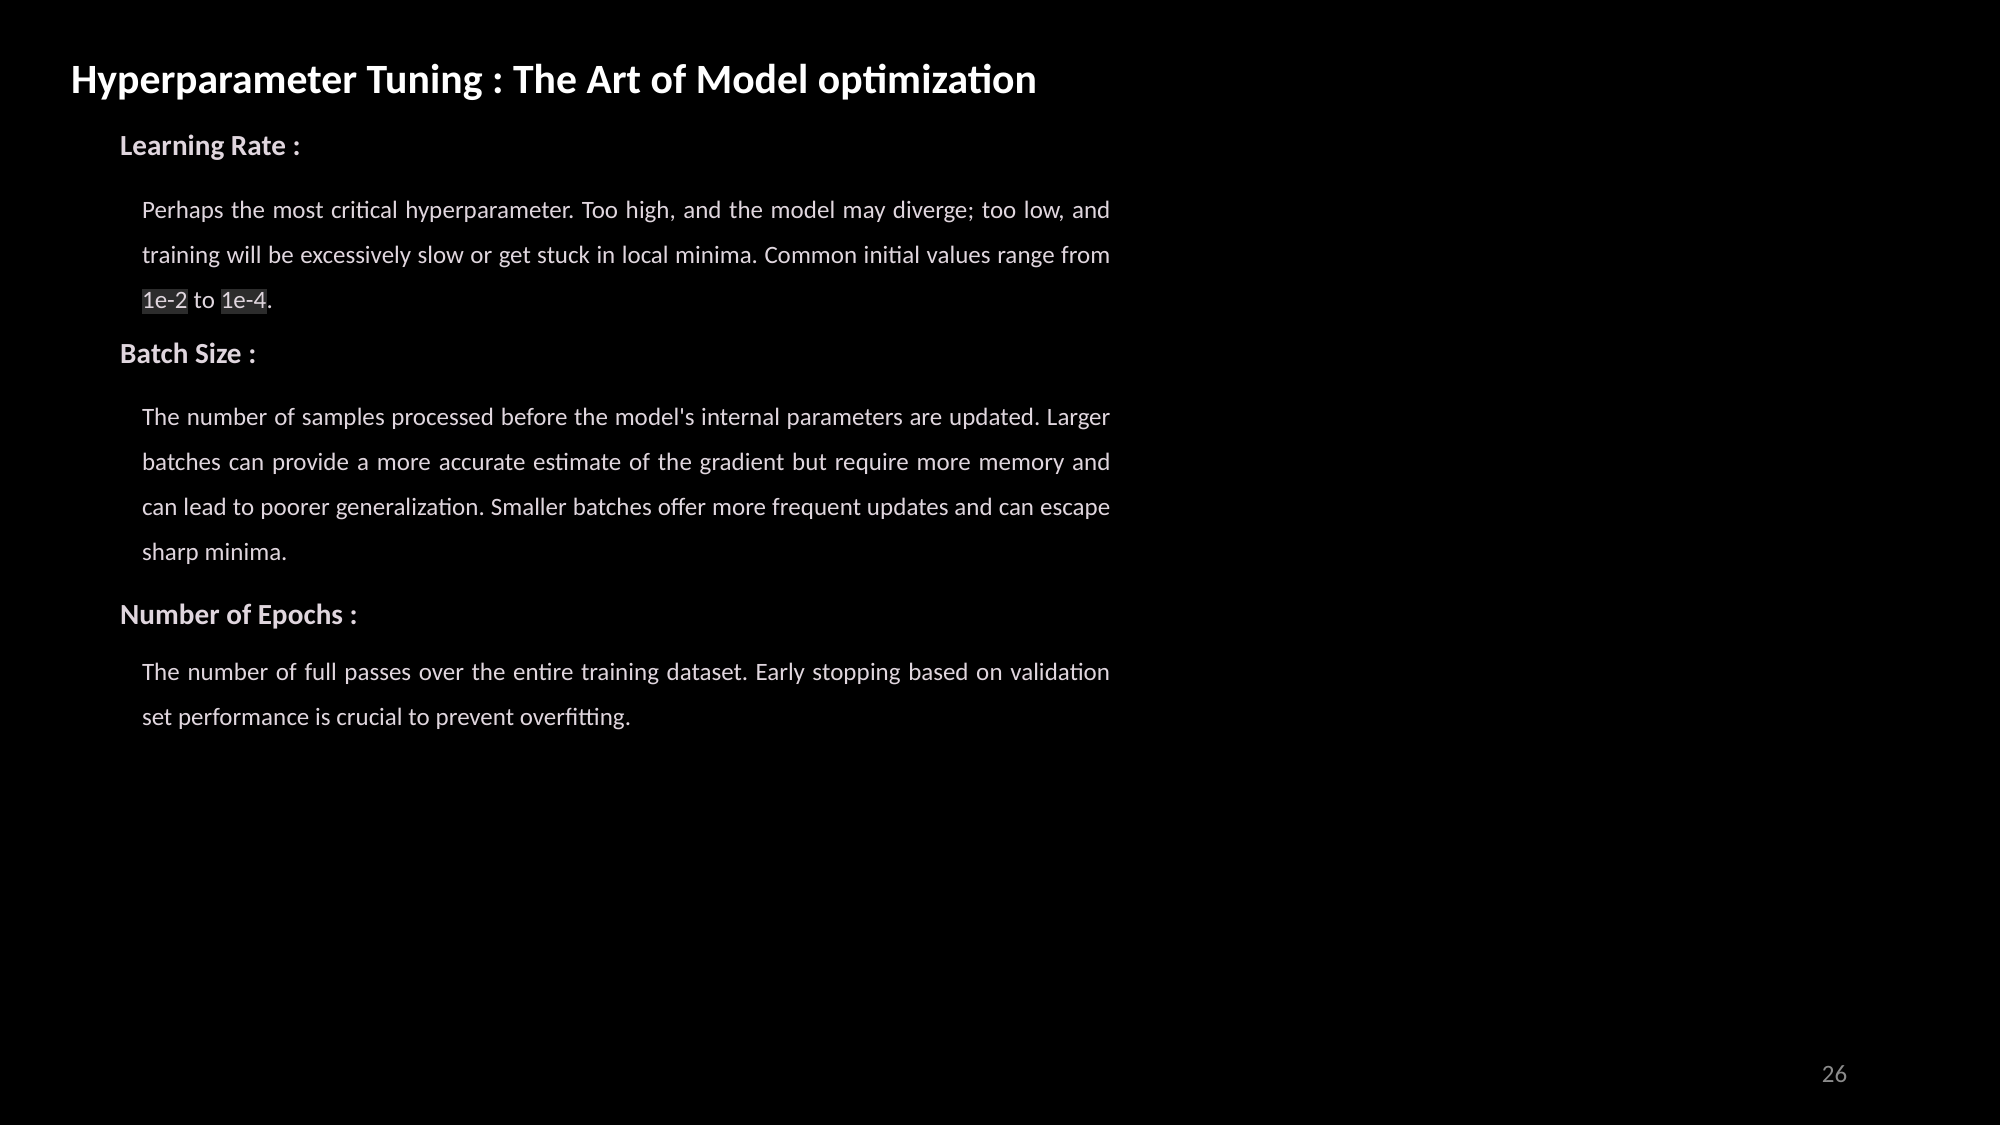

Hyperparameter Tuning : The Art of Model optimization
Learning Rate :
Perhaps the most critical hyperparameter. Too high, and the model may diverge; too low, and training will be excessively slow or get stuck in local minima. Common initial values range from 1e-2 to 1e-4.
Batch Size :
The number of samples processed before the model's internal parameters are updated. Larger batches can provide a more accurate estimate of the gradient but require more memory and can lead to poorer generalization. Smaller batches offer more frequent updates and can escape sharp minima.
Number of Epochs :
The number of full passes over the entire training dataset. Early stopping based on validation set performance is crucial to prevent overfitting.
26